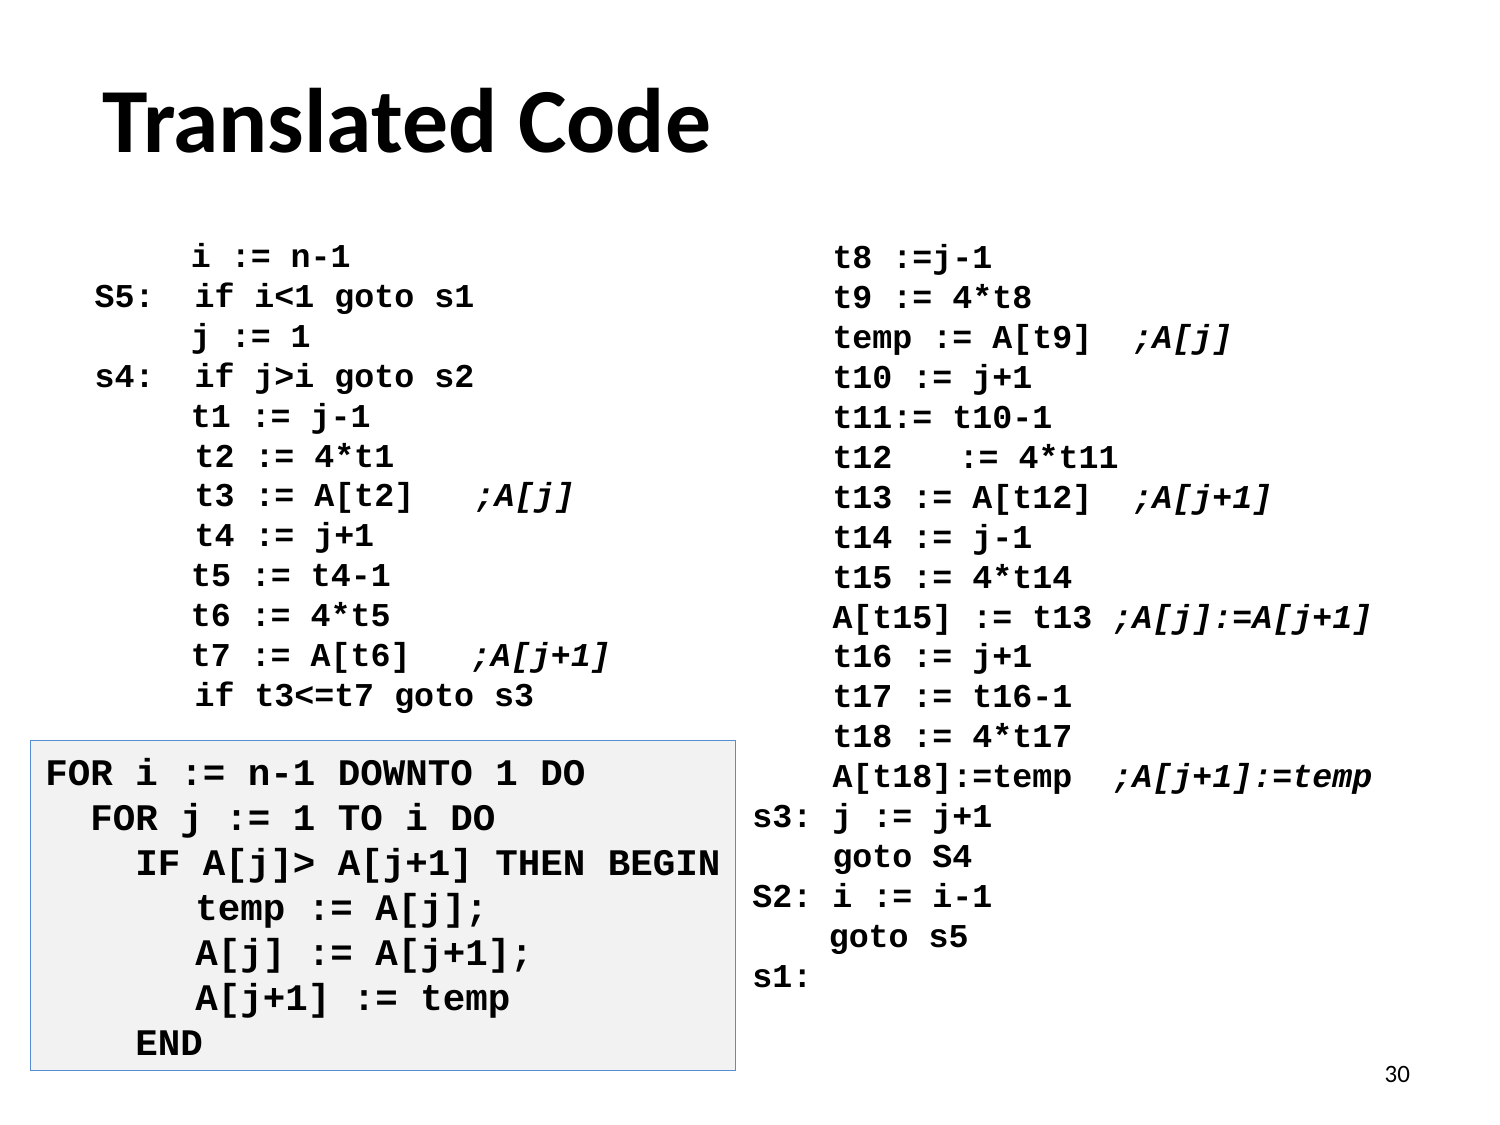

# Translated Code
	  i := n-1
S5:  if i<1 goto s1
	  j := 1
s4:  if j>i goto s2
	  t1 := j-1
     t2 := 4*t1
     t3 := A[t2]   ;A[j]
     t4 := j+1
  t5 := t4-1
	  t6 := 4*t5
	  t7 := A[t6]   ;A[j+1]
     if t3<=t7 goto s3

    t8 :=j-1
    t9 := 4*t8
    temp := A[t9]  ;A[j]
    t10 := j+1
    t11:= t10-1
    t12	:= 4*t11
    t13 := A[t12]  ;A[j+1]
    t14 := j-1
    t15 := 4*t14
    A[t15] := t13 ;A[j]:=A[j+1]
    t16 := j+1
    t17 := t16-1
    t18 := 4*t17
    A[t18]:=temp  ;A[j+1]:=temp
s3: j := j+1
    goto S4
S2: i := i-1
	 goto s5
s1:

FOR i := n-1 DOWNTO 1 DO
  FOR j := 1 TO i DO
    IF A[j]> A[j+1] THEN BEGIN
	temp := A[j];
	A[j] := A[j+1];
	A[j+1] := temp
    END
30